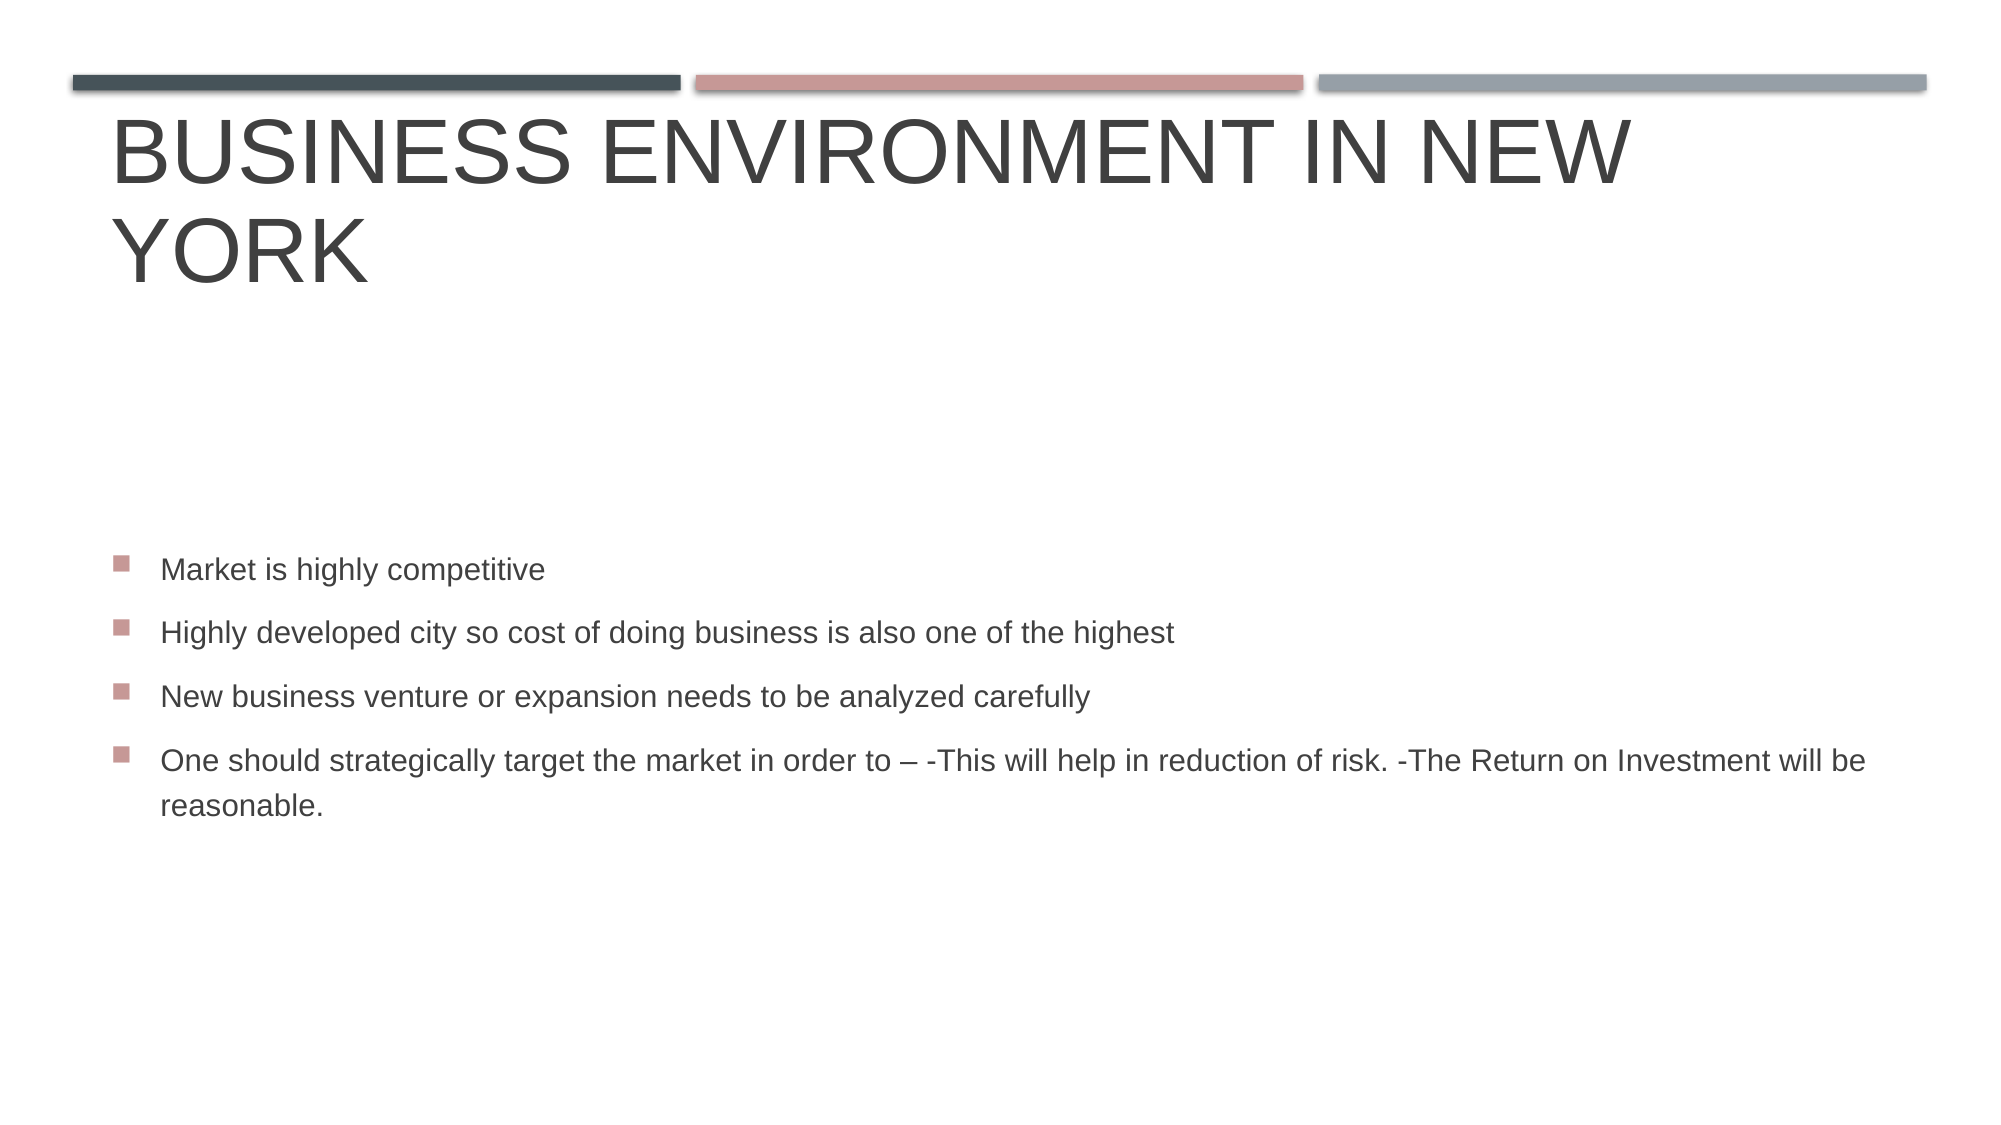

# Business Environment in NEW YORK
Market is highly competitive
Highly developed city so cost of doing business is also one of the highest
New business venture or expansion needs to be analyzed carefully
One should strategically target the market in order to – -This will help in reduction of risk. -The Return on Investment will be reasonable.